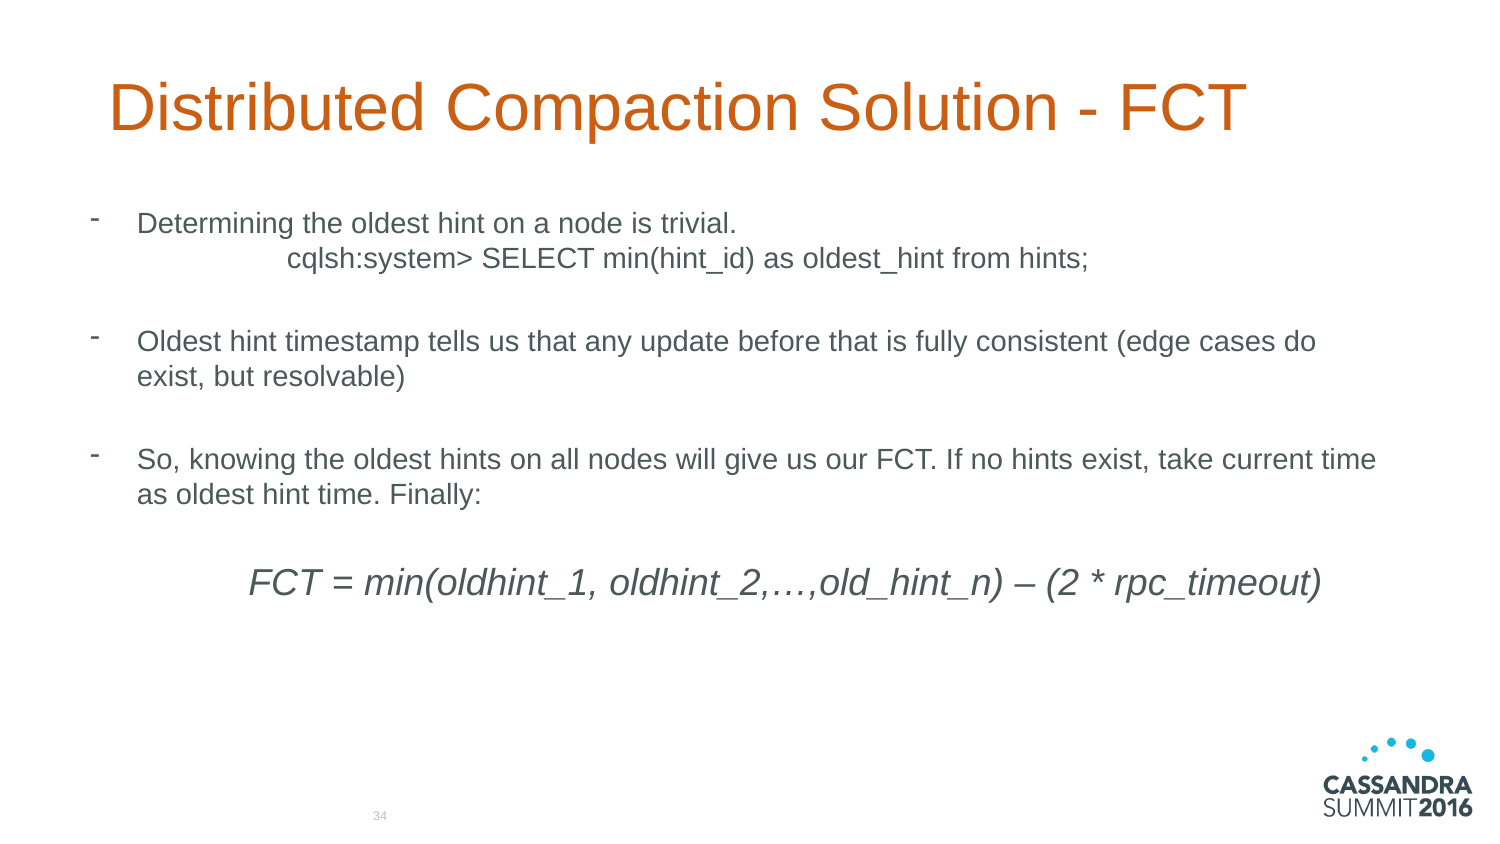

# Distributed Compaction Solution - FCT
Determining the oldest hint on a node is trivial.
	cqlsh:system> SELECT min(hint_id) as oldest_hint from hints;
Oldest hint timestamp tells us that any update before that is fully consistent (edge cases do exist, but resolvable)
So, knowing the oldest hints on all nodes will give us our FCT. If no hints exist, take current time as oldest hint time. Finally:
	 FCT = min(oldhint_1, oldhint_2,…,old_hint_n) – (2 * rpc_timeout)
34